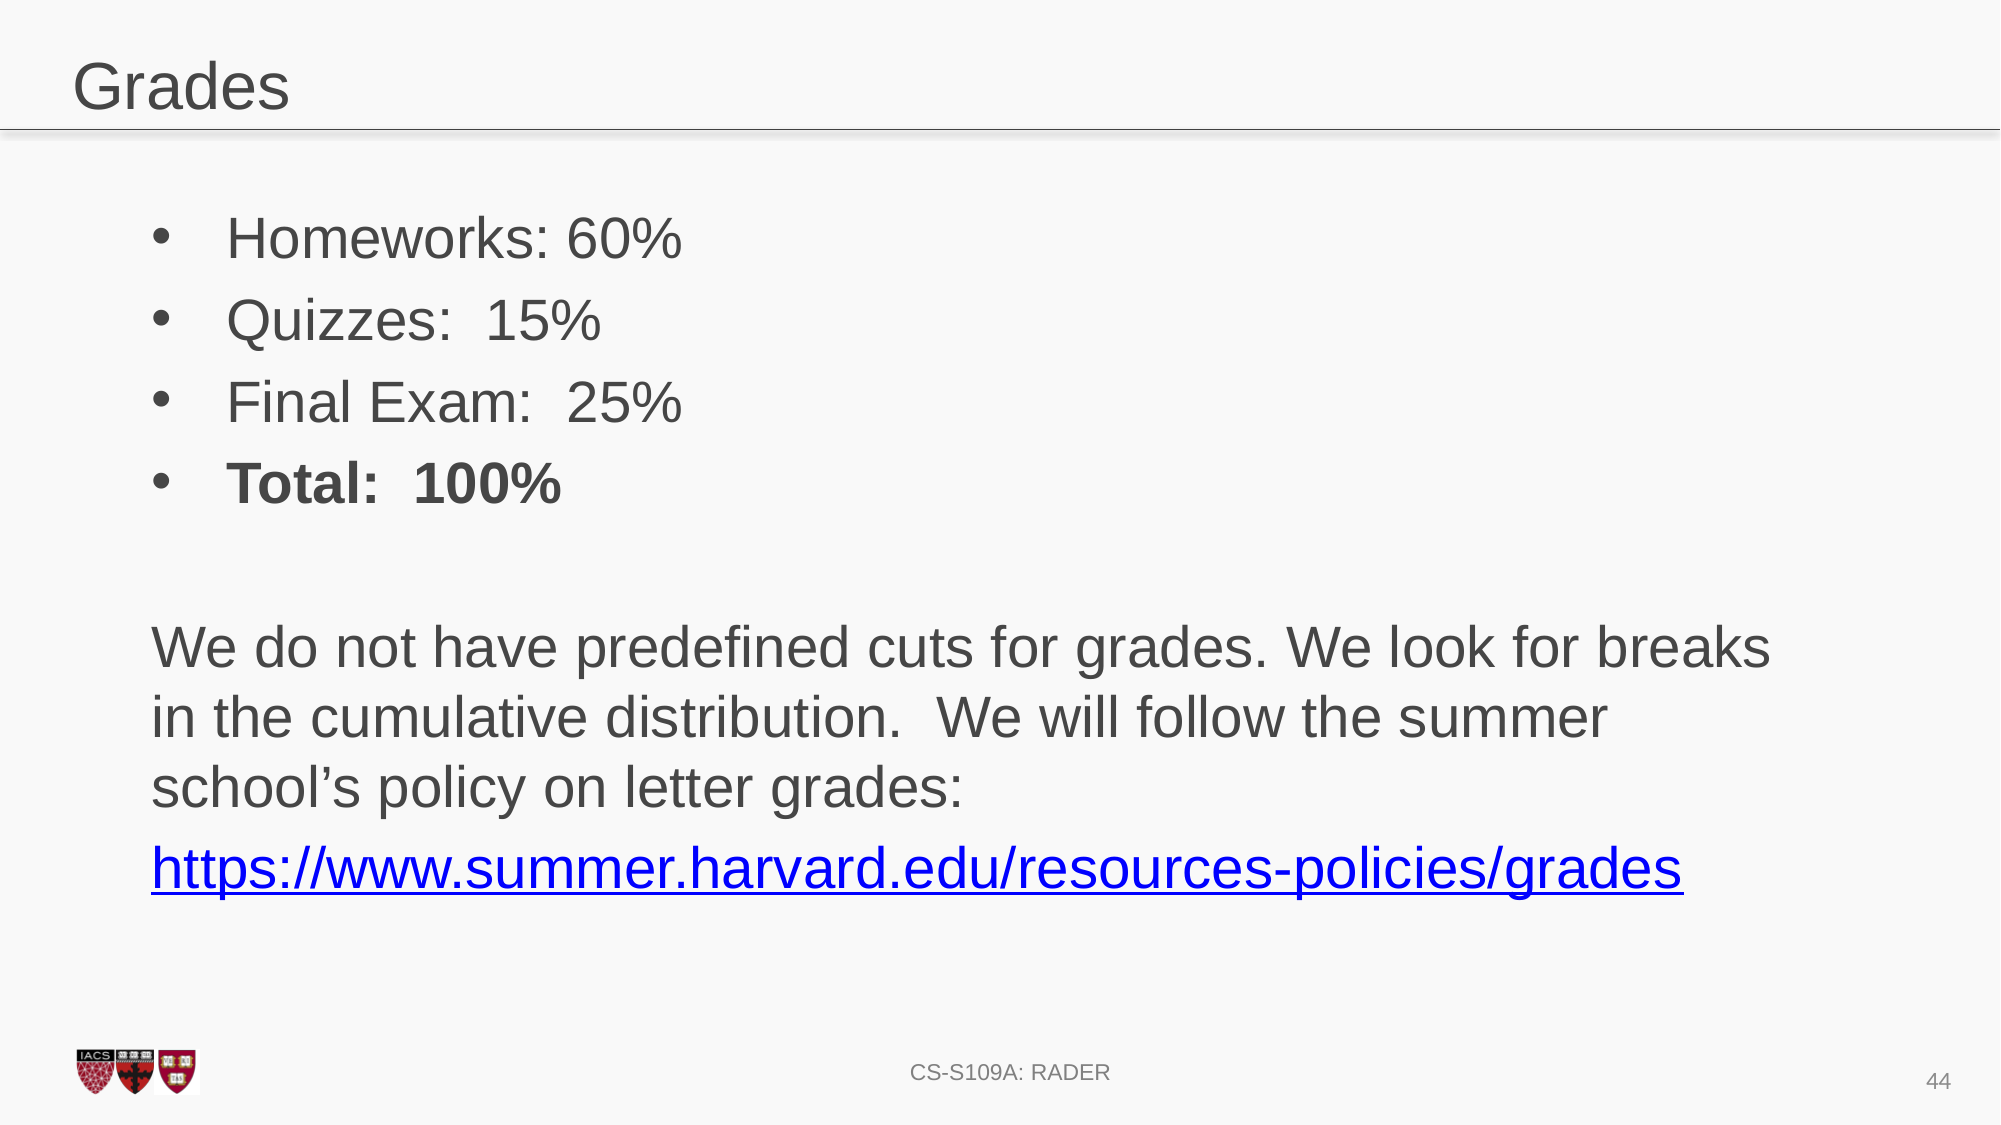

# Grades
Homeworks: 60%
Quizzes:  15%
Final Exam:  25%
Total:  100%

We do not have predefined cuts for grades. We look for breaks in the cumulative distribution.  We will follow the summer school’s policy on letter grades:
https://www.summer.harvard.edu/resources-policies/grades

44